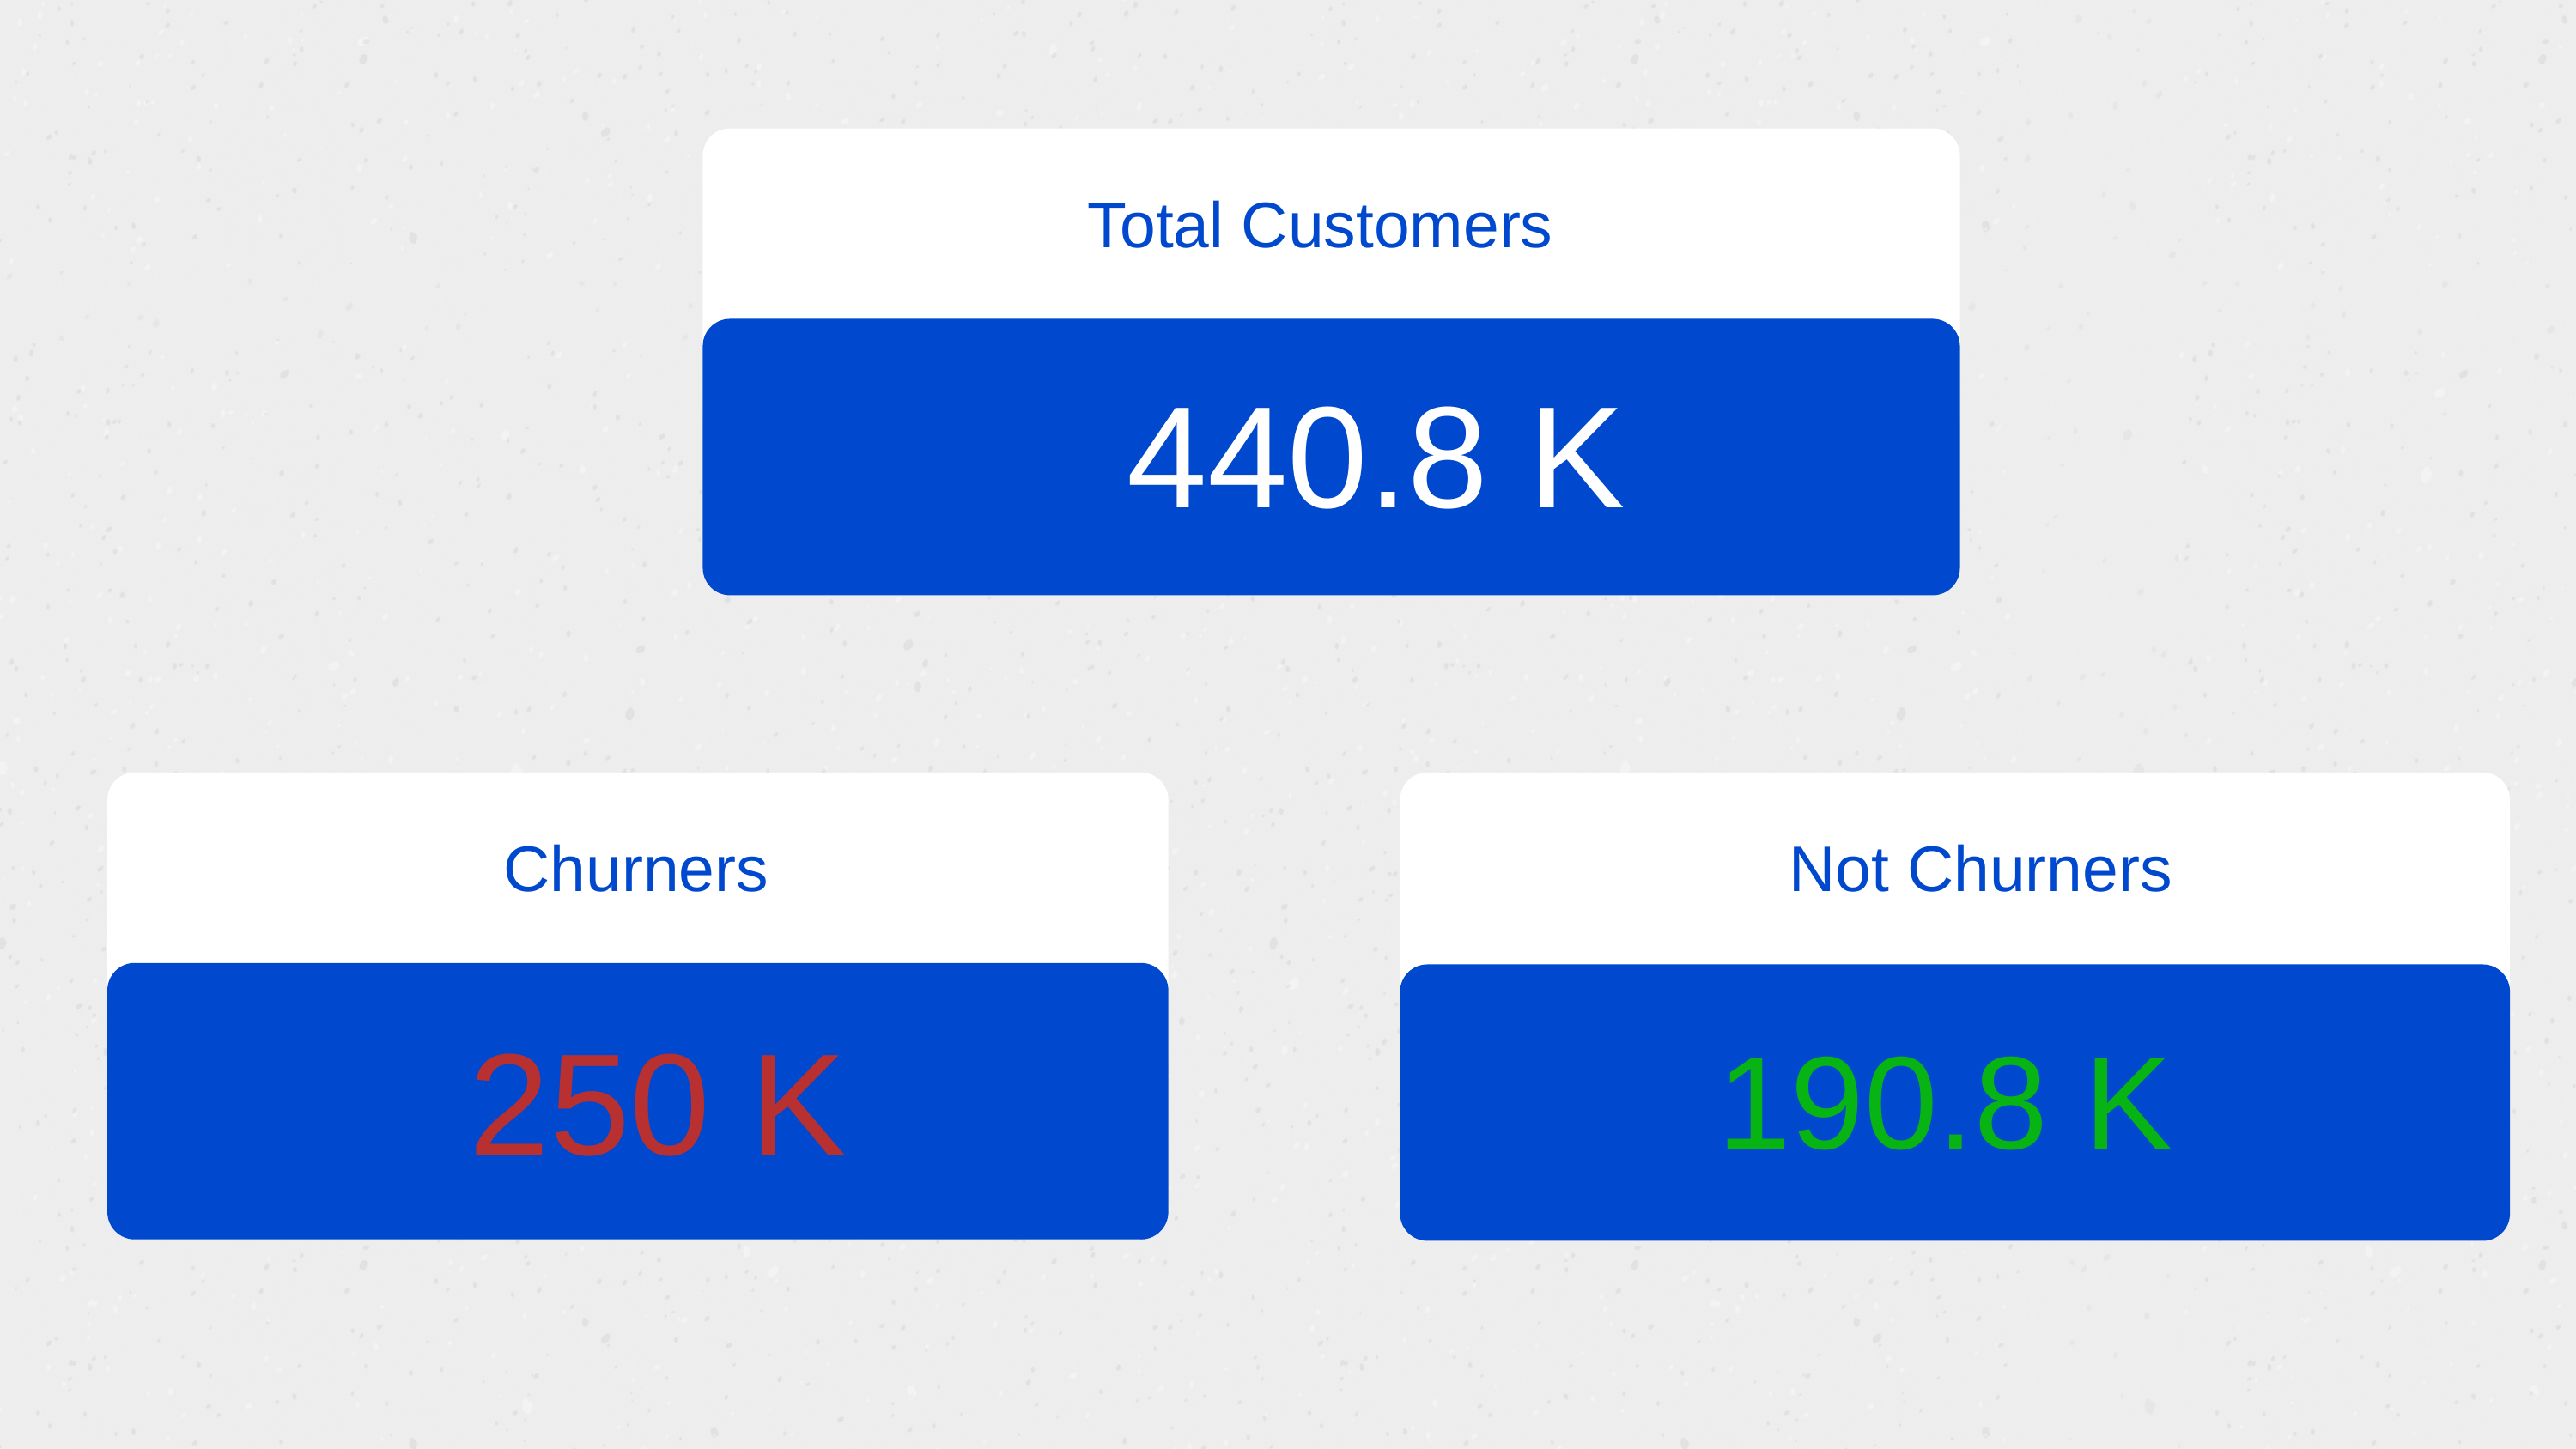

Total Customers

 440.8 K

 Churners
Not Churners

 250 K
 190.8 K